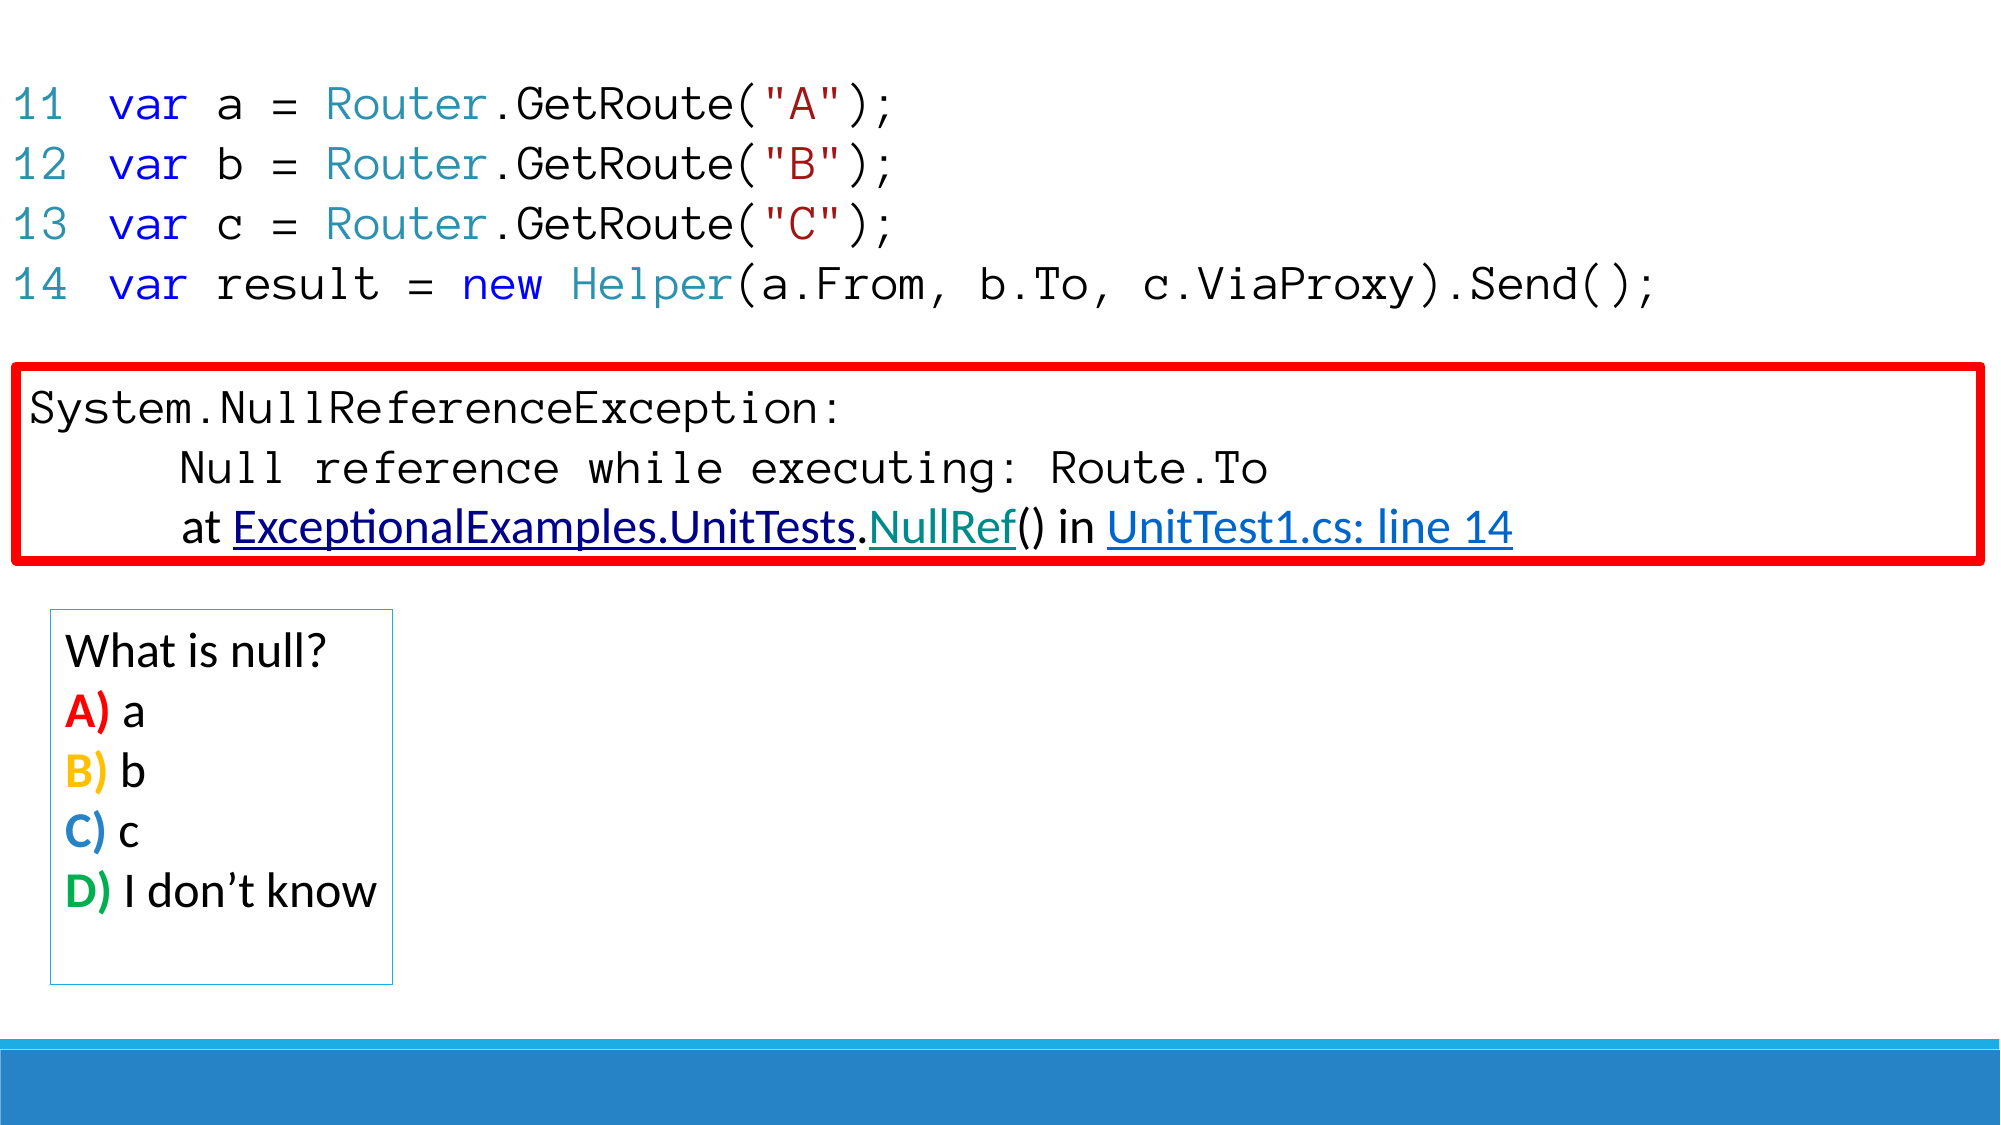

11
12
13
14
var a = Router.GetRoute("A");
var b = Router.GetRoute("B");
var c = Router.GetRoute("C");
var result = new Helper(a.From, b.To, c.ViaProxy).Send();
System.NullReferenceException:
	Null reference while executing: Route.To
   	at ExceptionalExamples.UnitTests.NullRef() in UnitTest1.cs: line 14
What is null?
A) a
B) b
C) c
D) I don’t know